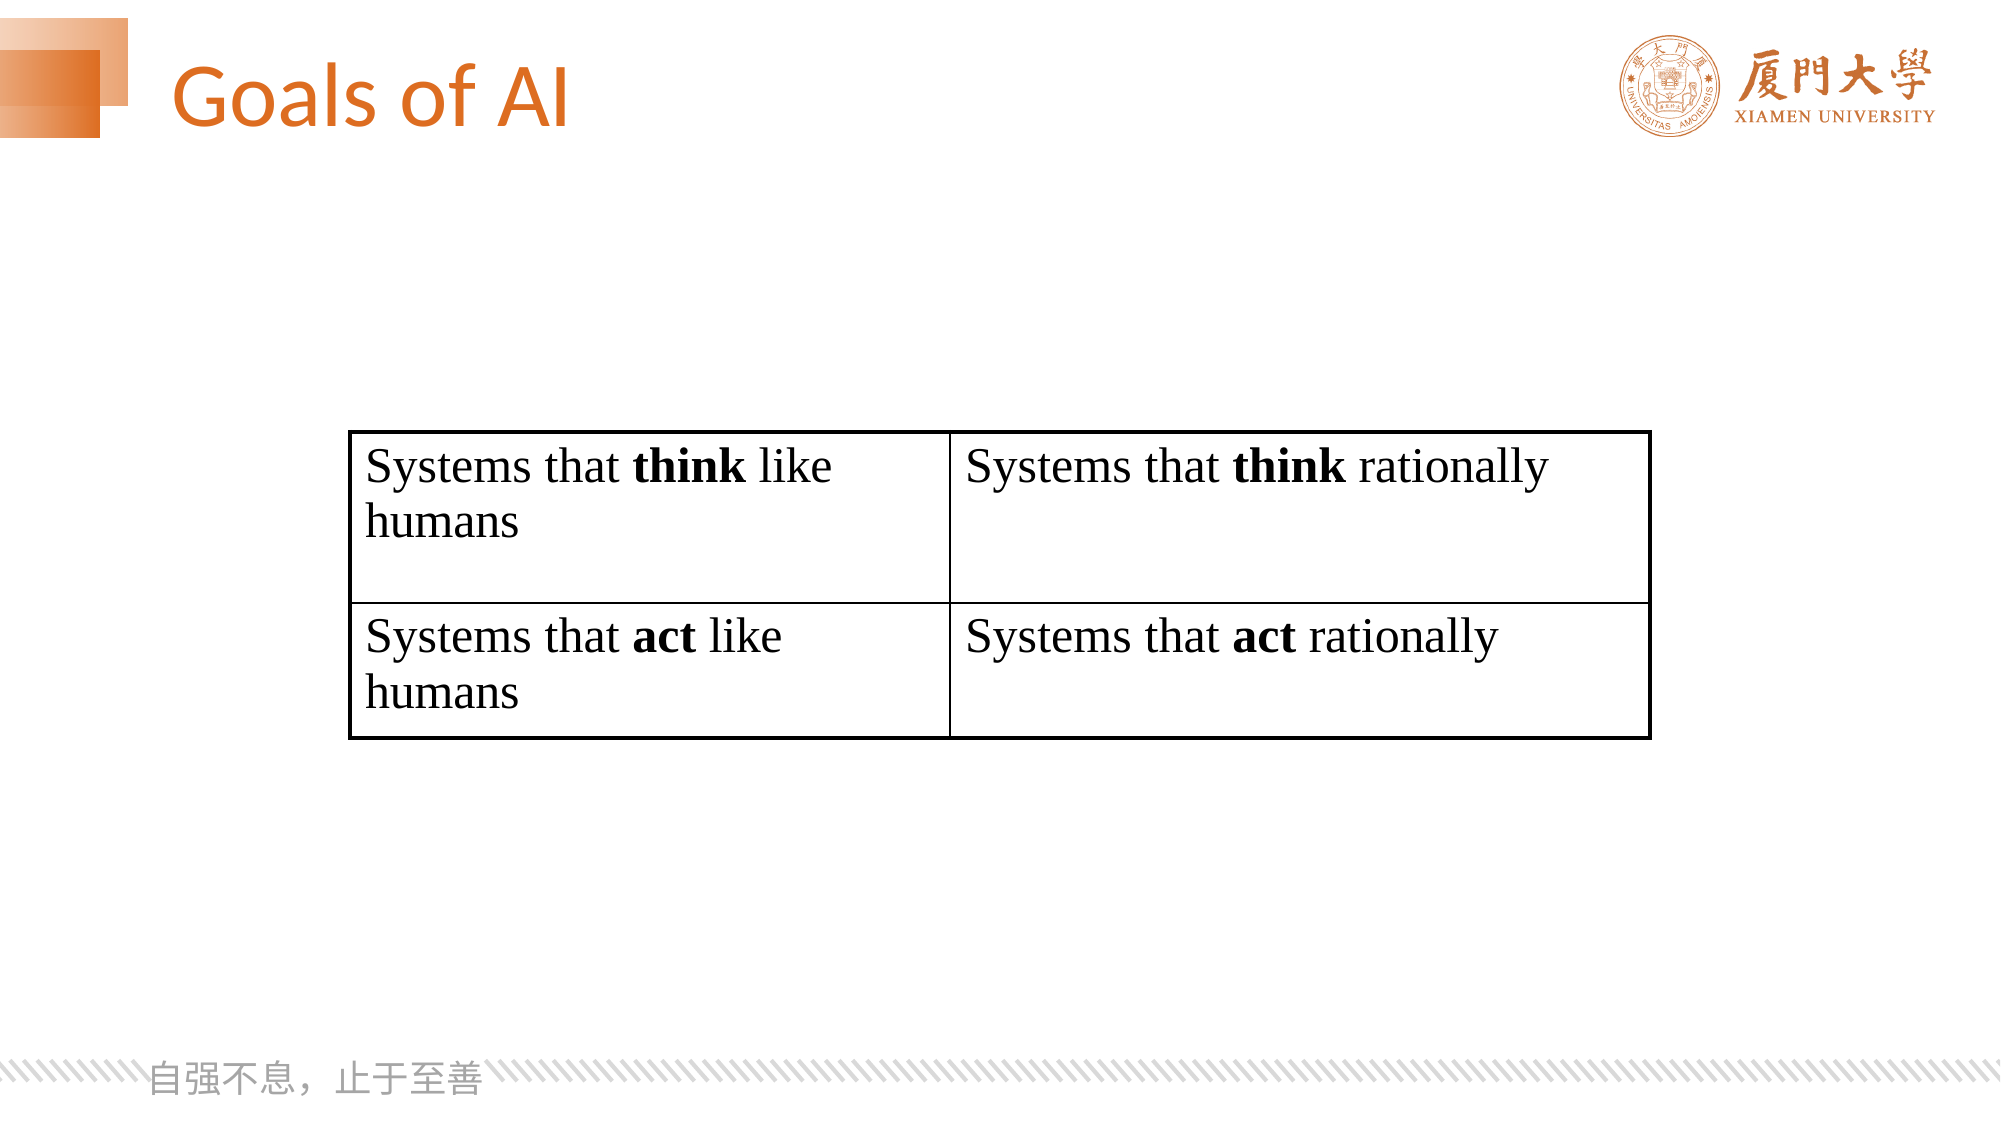

# Goals of AI
| Systems that think like humans | Systems that think rationally |
| --- | --- |
| Systems that act like humans | Systems that act rationally |